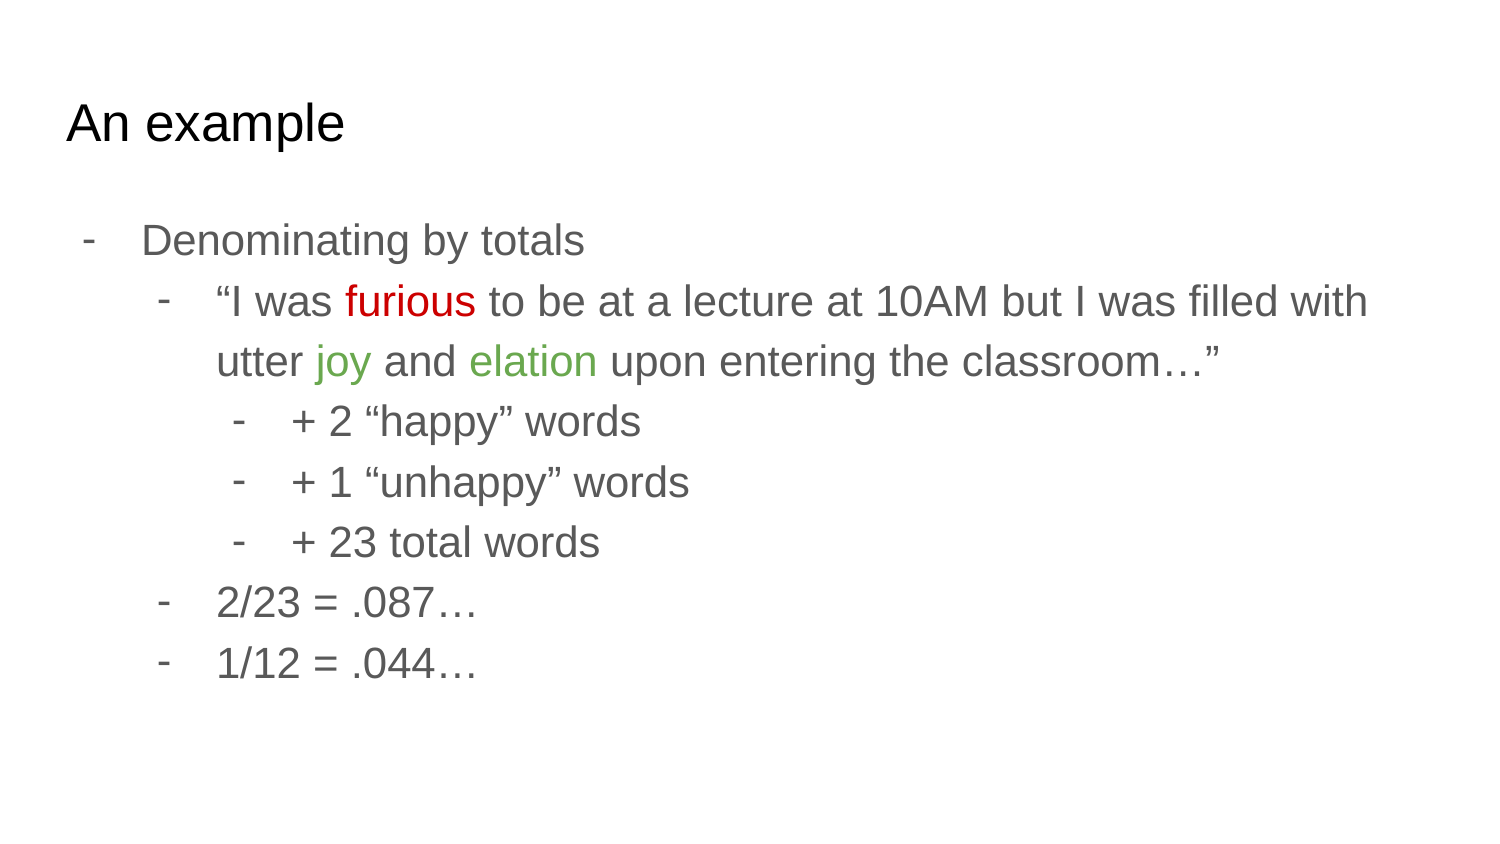

# An example
Denominating by totals
“I was furious to be at a lecture at 10AM but I was filled with utter joy and elation upon entering the classroom…”
+ 2 “happy” words
+ 1 “unhappy” words
+ 23 total words
2/23 = .087…
1/12 = .044…